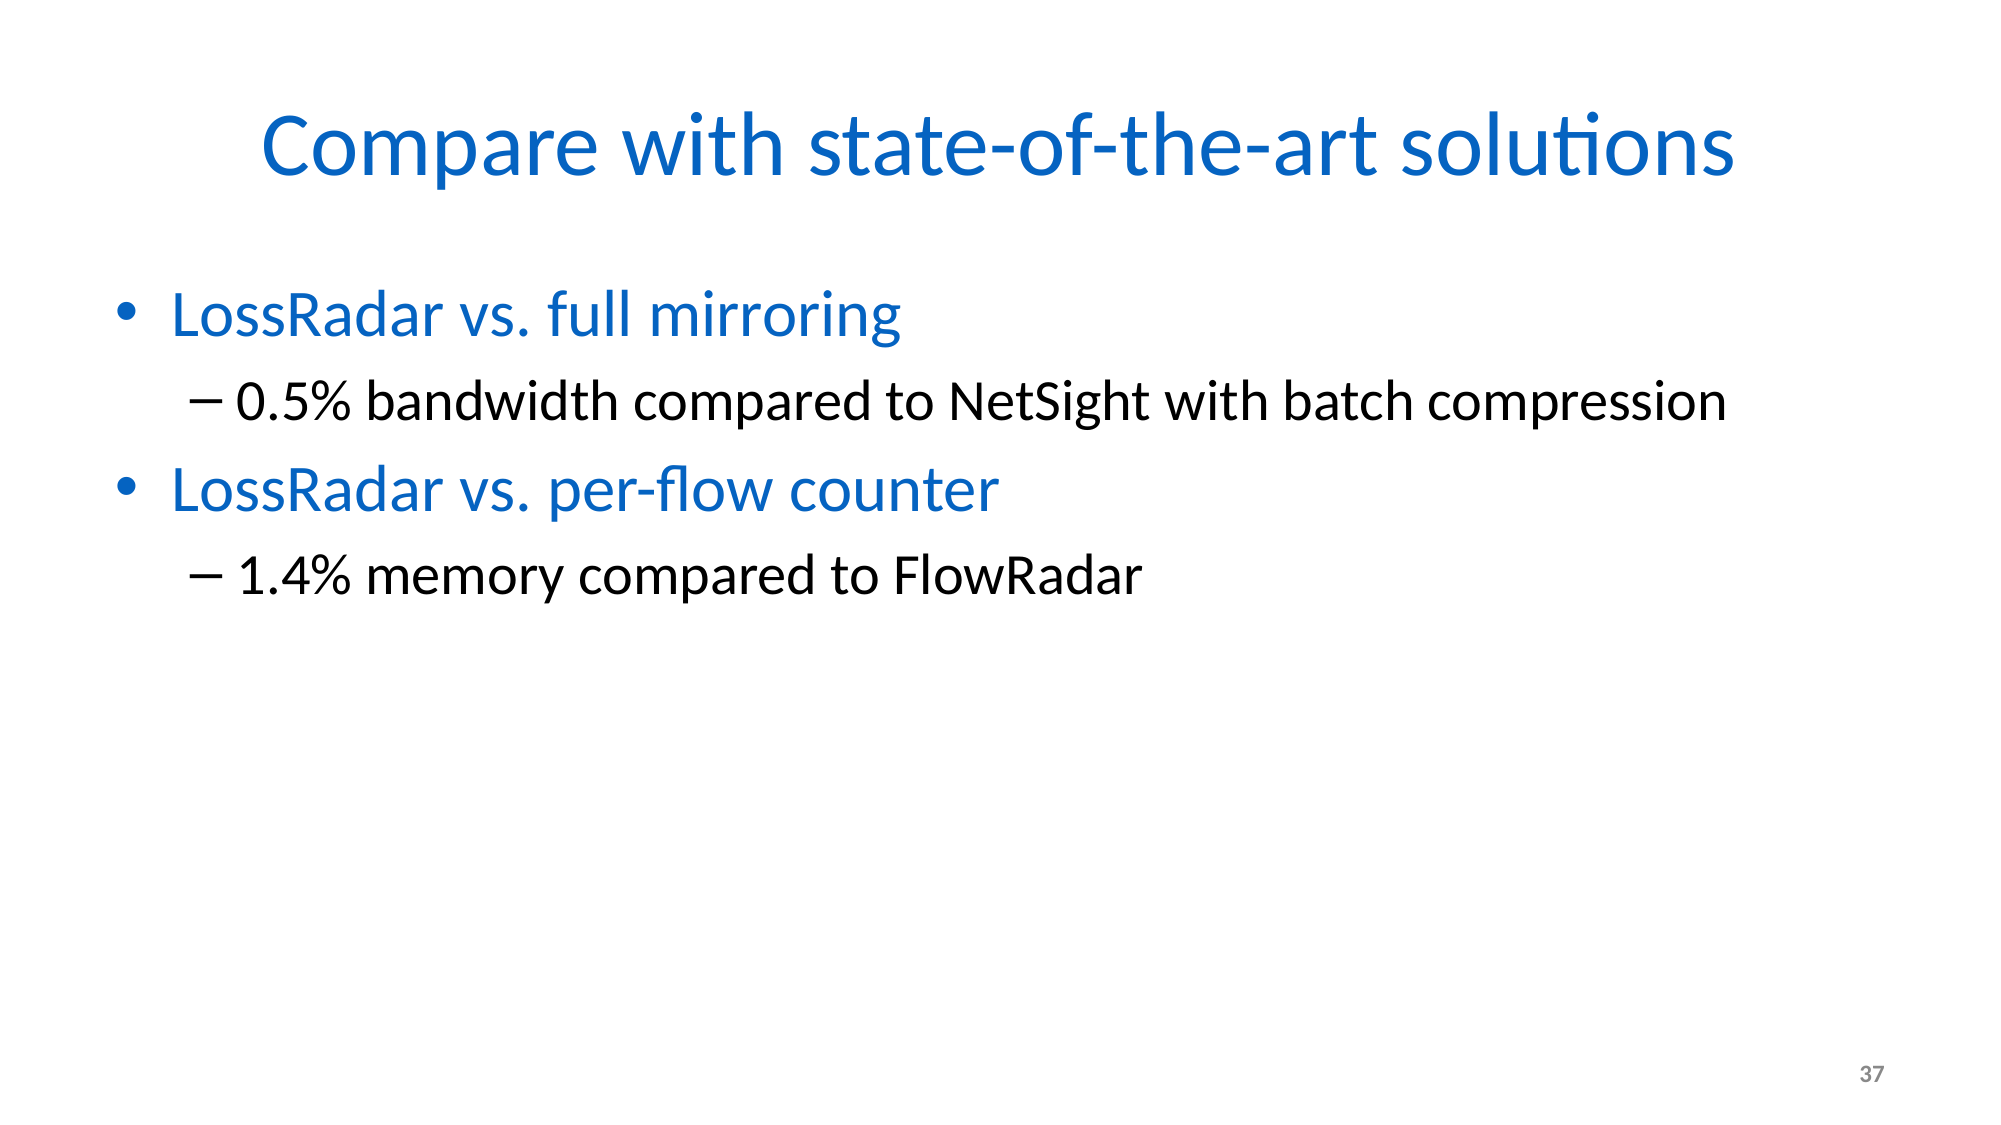

# Compare with state-of-the-art solutions
LossRadar vs. full mirroring
0.5% bandwidth compared to NetSight with batch compression
LossRadar vs. per-flow counter
1.4% memory compared to FlowRadar
37